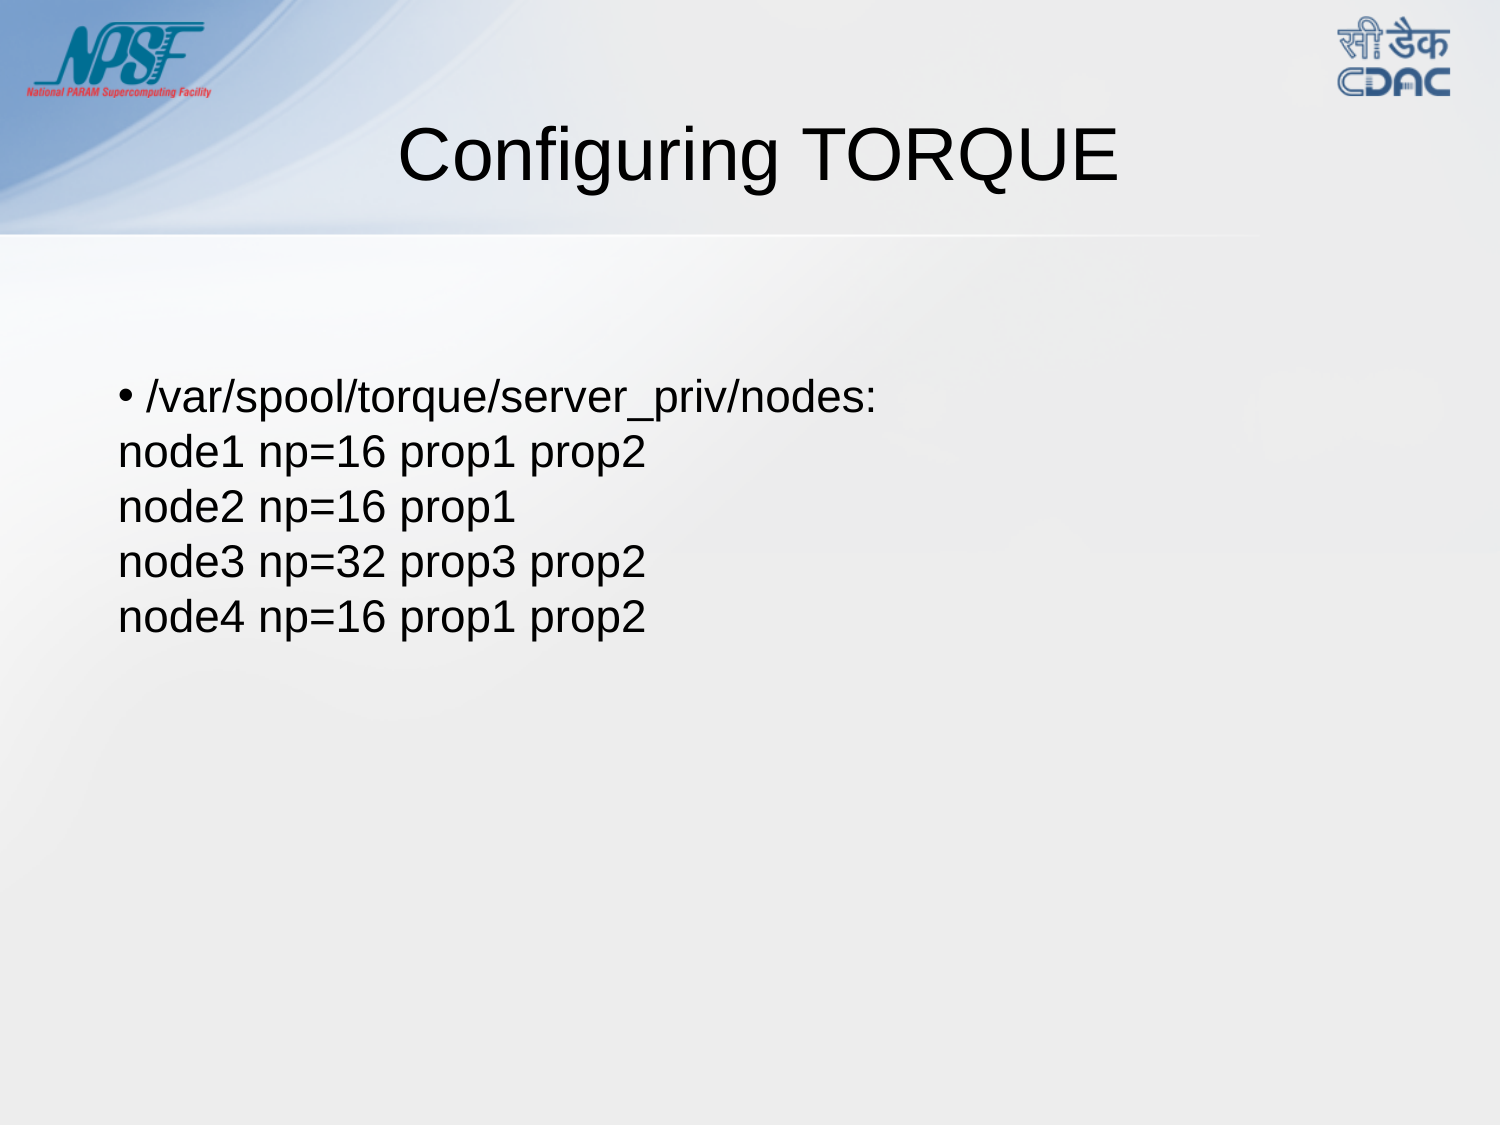

Configuring TORQUE
/var/spool/torque/server_priv/nodes:
node1 np=16 prop1 prop2
node2 np=16 prop1
node3 np=32 prop3 prop2
node4 np=16 prop1 prop2